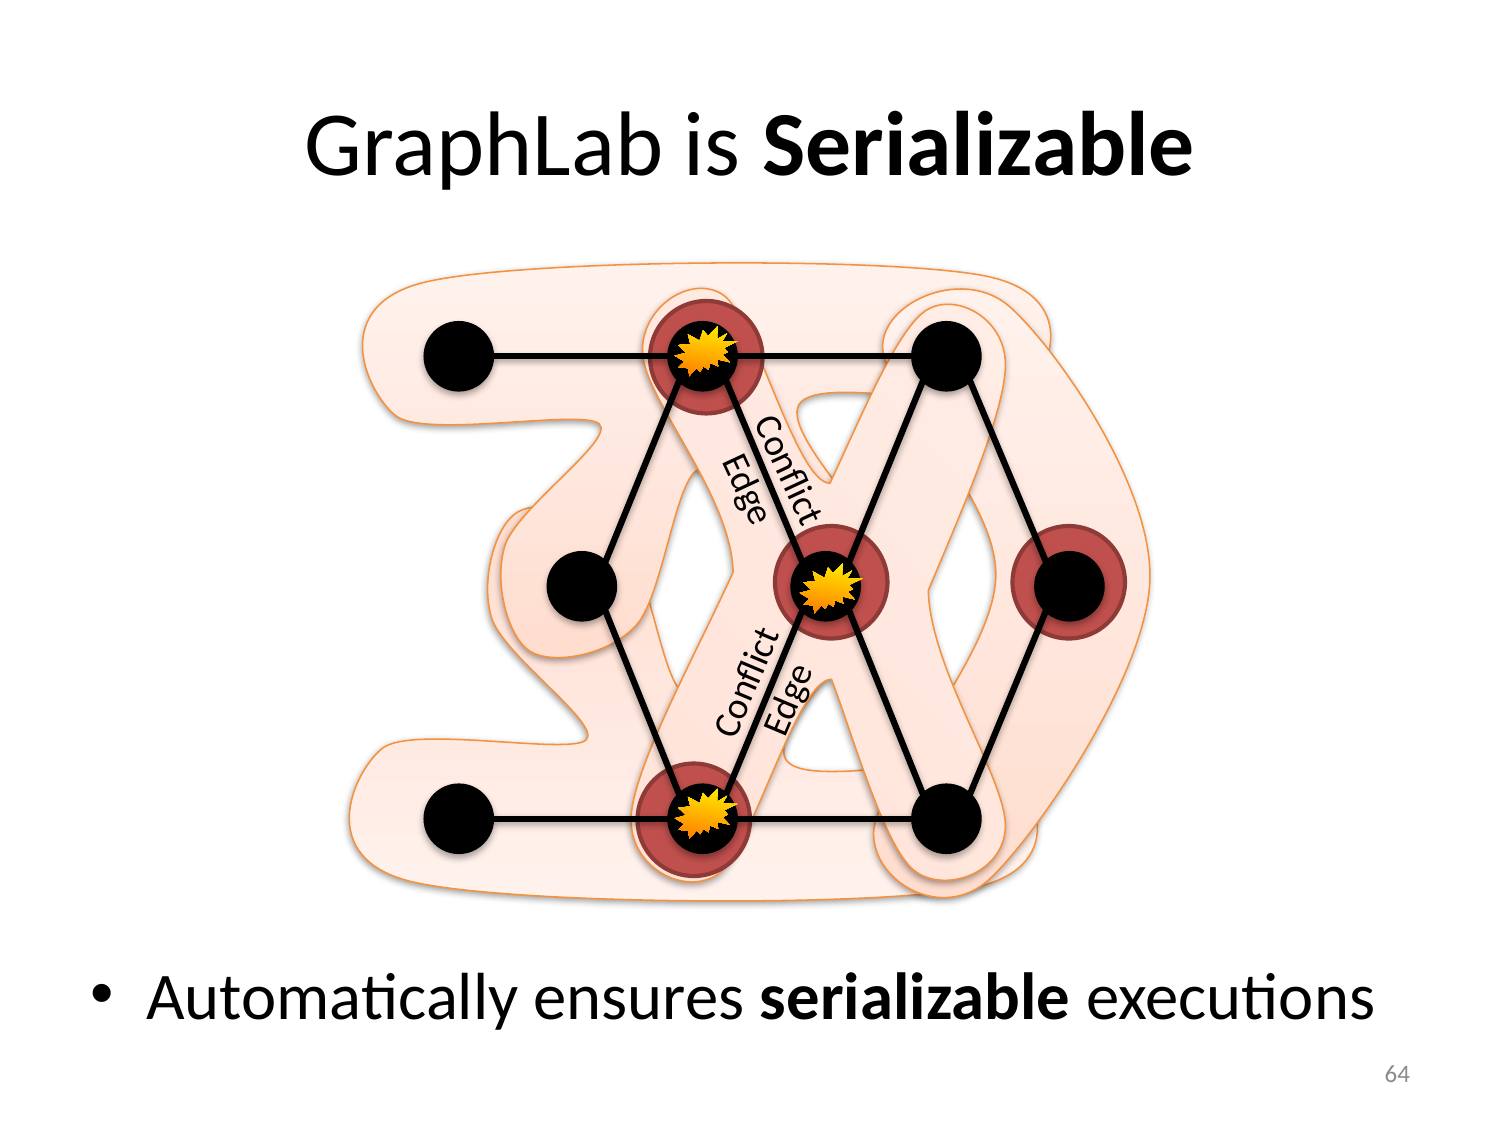

# GraphLab is Serializable

Conflict
Edge

Conflict
Edge

Automatically ensures serializable executions
64